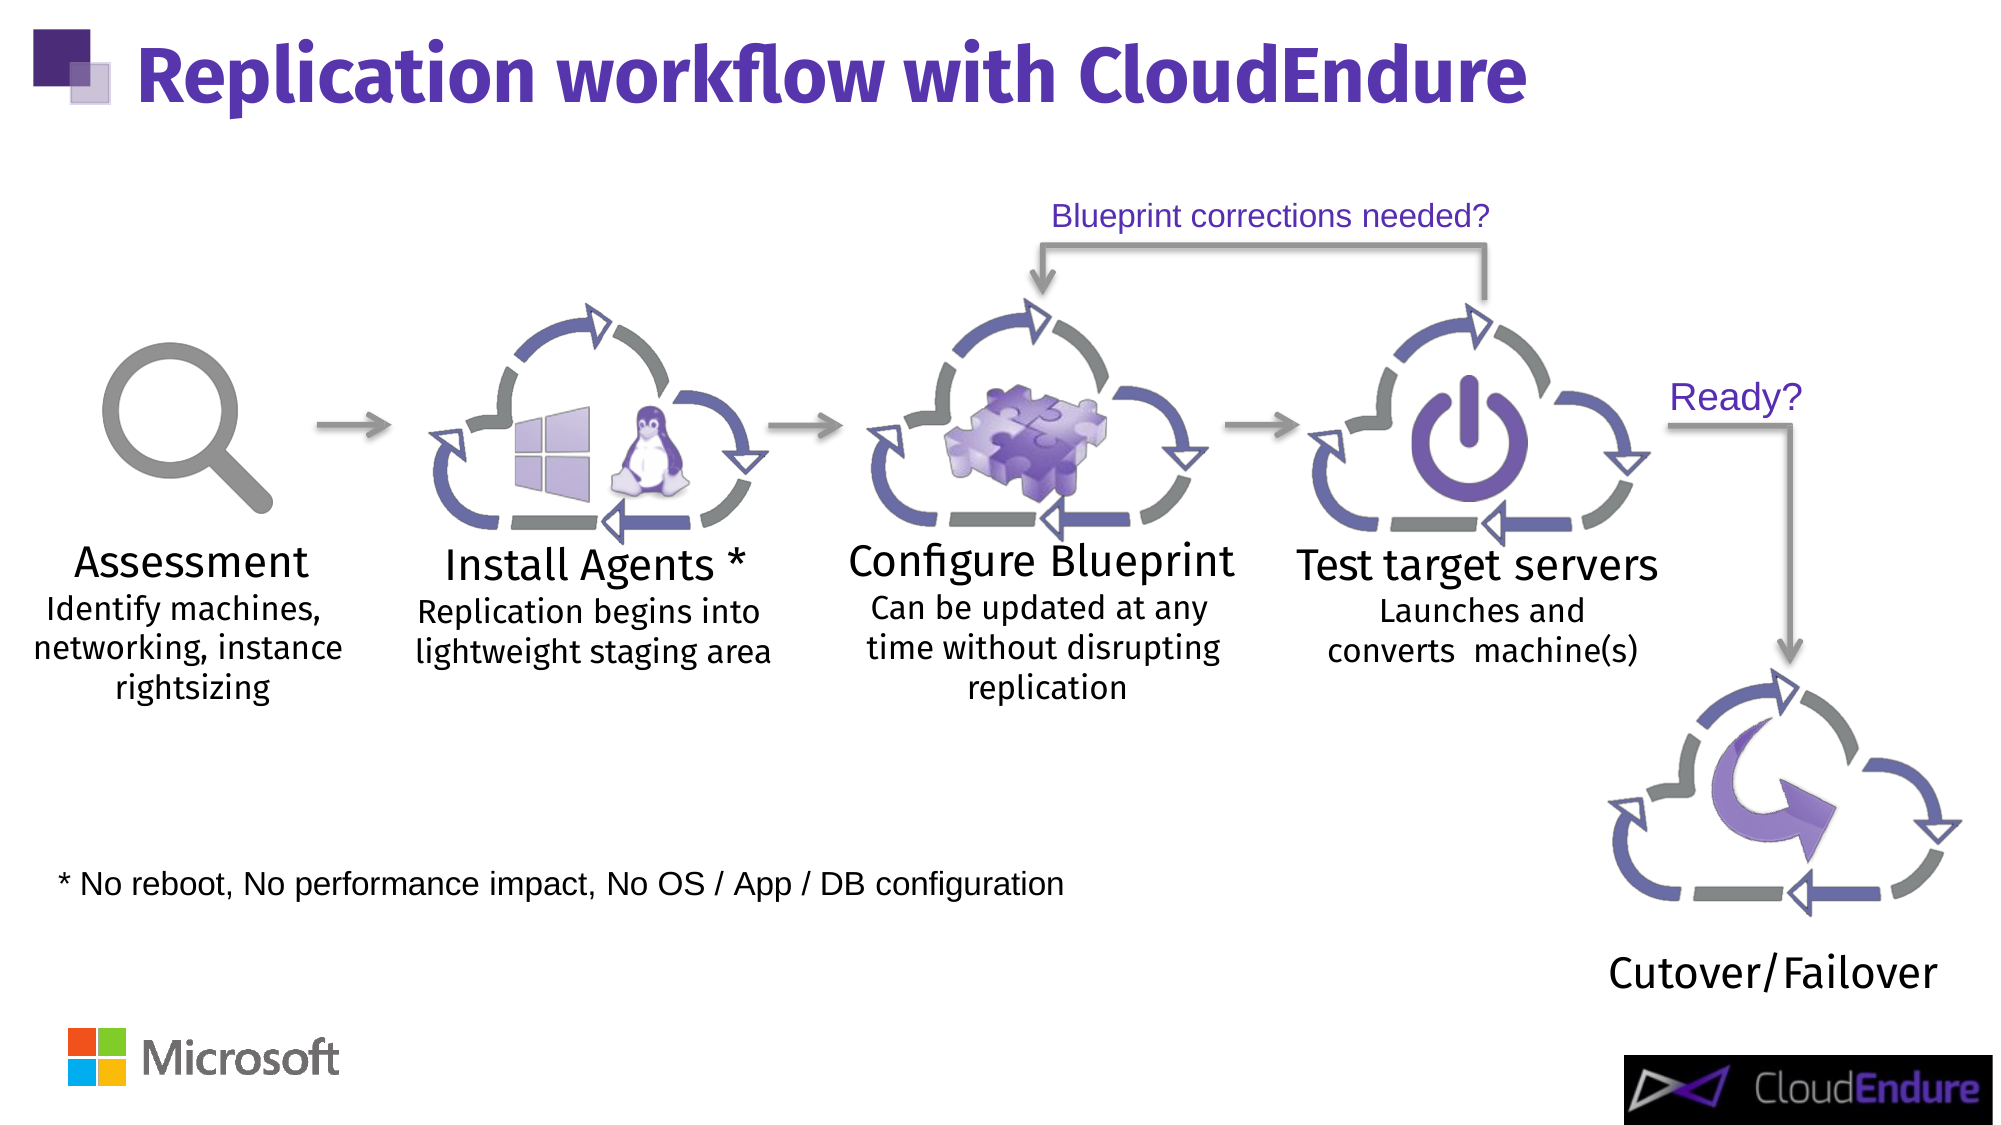

# Replication workflow with CloudEndure
Blueprint corrections needed?

Ready?

Configure Blueprint
Can be updated at any  time without disrupting  replication
Assessment
Identify machines,  networking, instance  rightsizing
Test target servers
Launches and converts  machine(s)
Install Agents *
Replication begins into  lightweight staging area

* No reboot, No performance impact, No OS / App / DB configuration
Cutover/Failover
2017 CloudEndure - Confidential